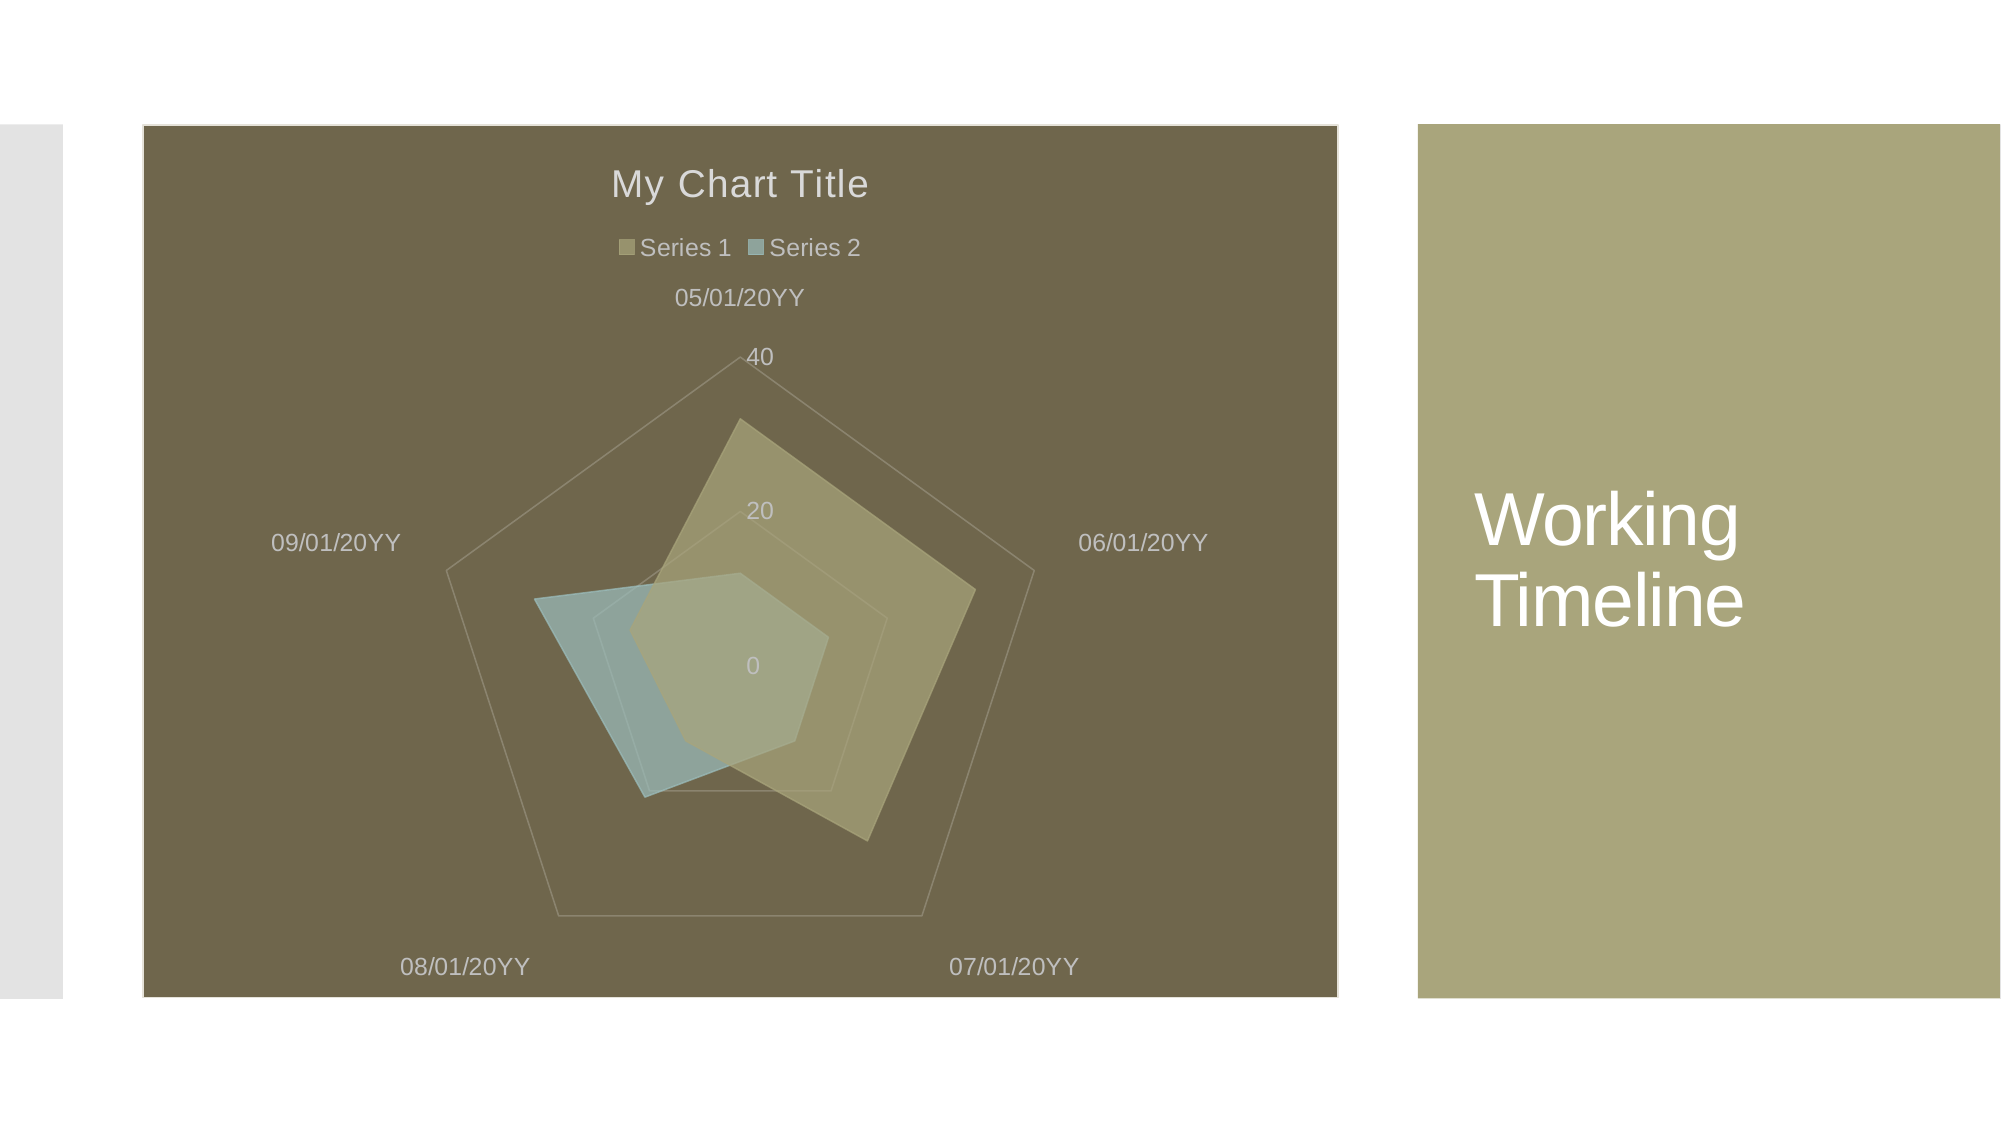

### Chart: My Chart Title

| Category | Series 1 | Series 2 |
|---|---|---|
| 05/01/20YY | 32.0 | 12.0 |
| 06/01/20YY | 32.0 | 12.0 |
| 07/01/20YY | 28.0 | 12.0 |
| 08/01/20YY | 12.0 | 21.0 |
| 09/01/20YY | 15.0 | 28.0 |
# Working Timeline